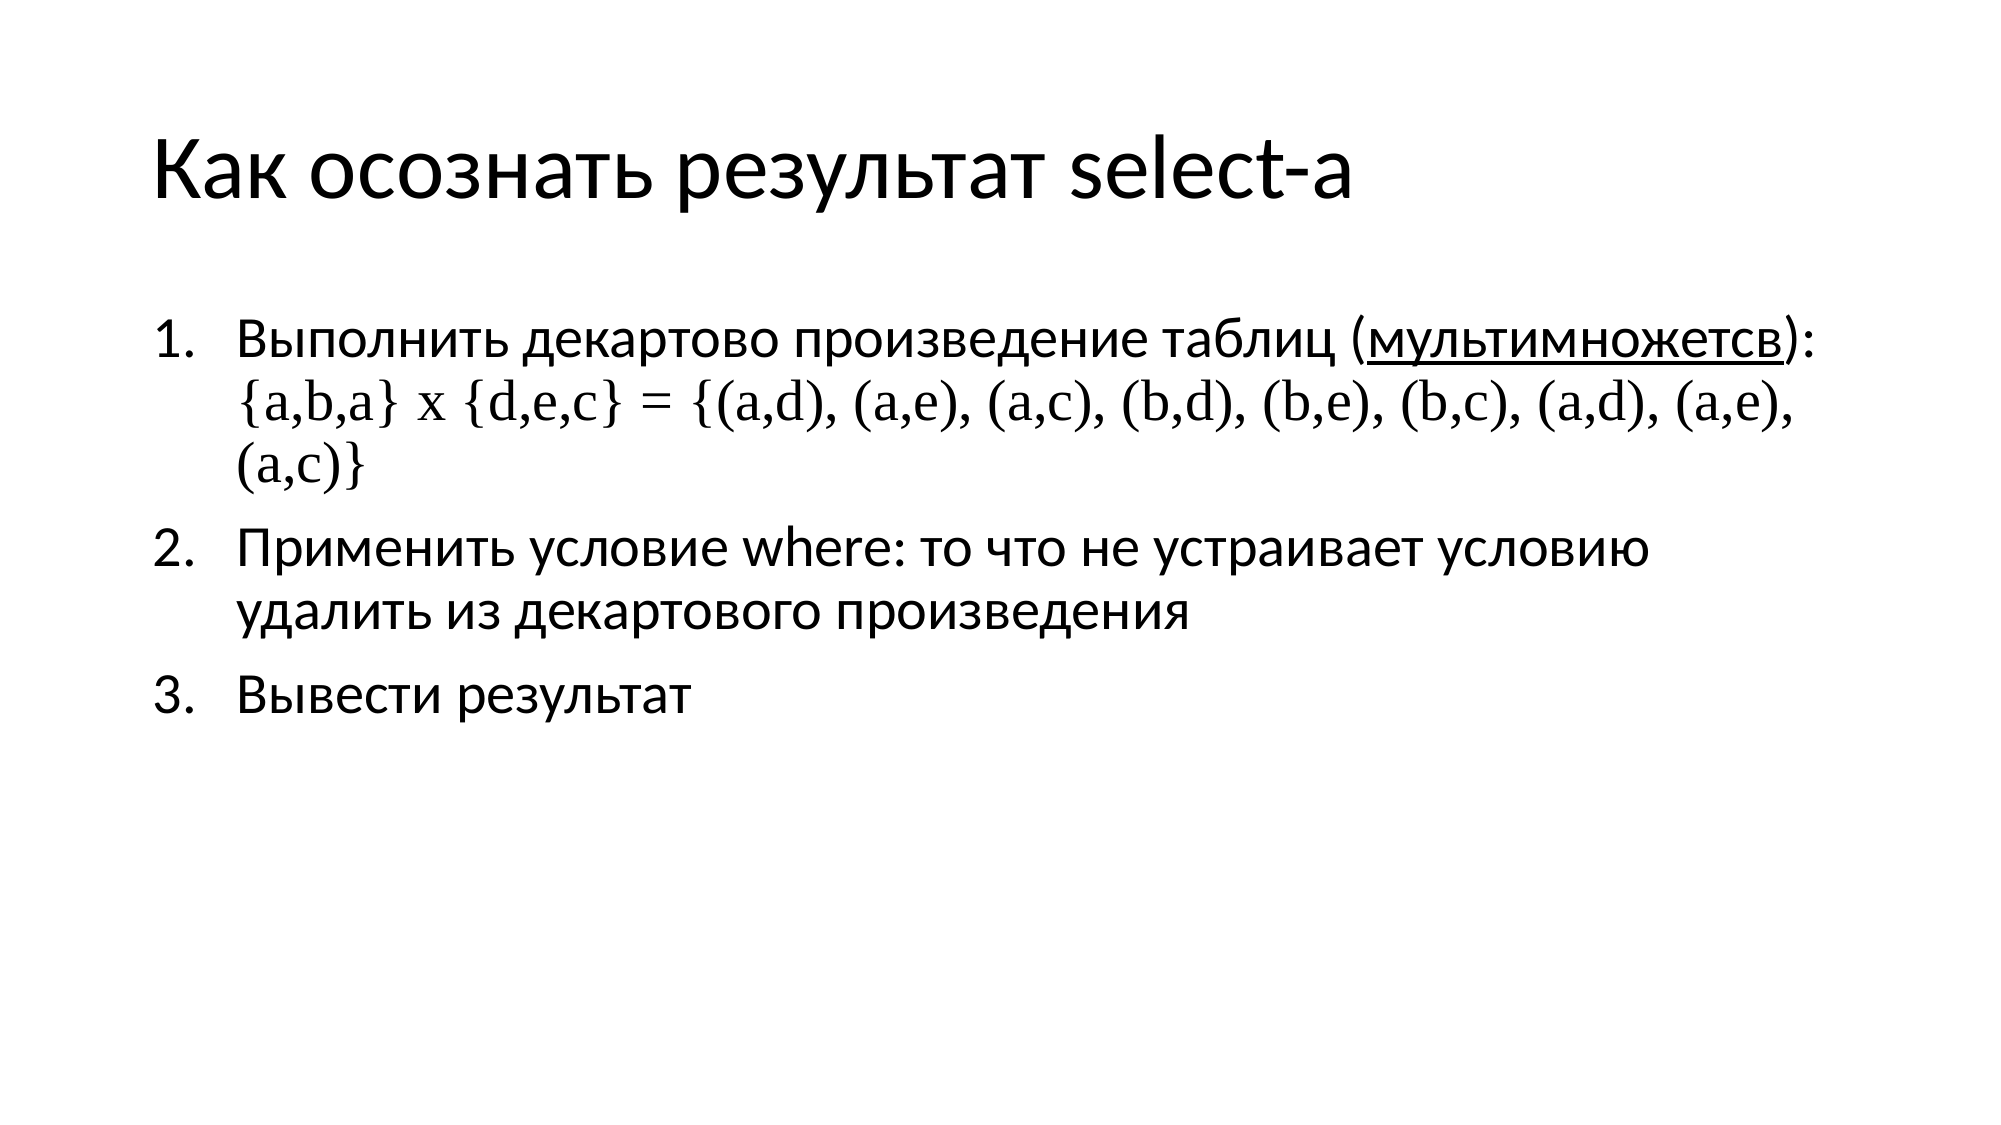

# Как осознать результат select-а
Выполнить декартово произведение таблиц (мультимножетсв): {a,b,a} x {d,e,c} = {(a,d), (a,e), (a,c), (b,d), (b,e), (b,c), (a,d), (a,e), (a,c)}
Применить условие where: то что не устраивает условию удалить из декартового произведения
Вывести результат